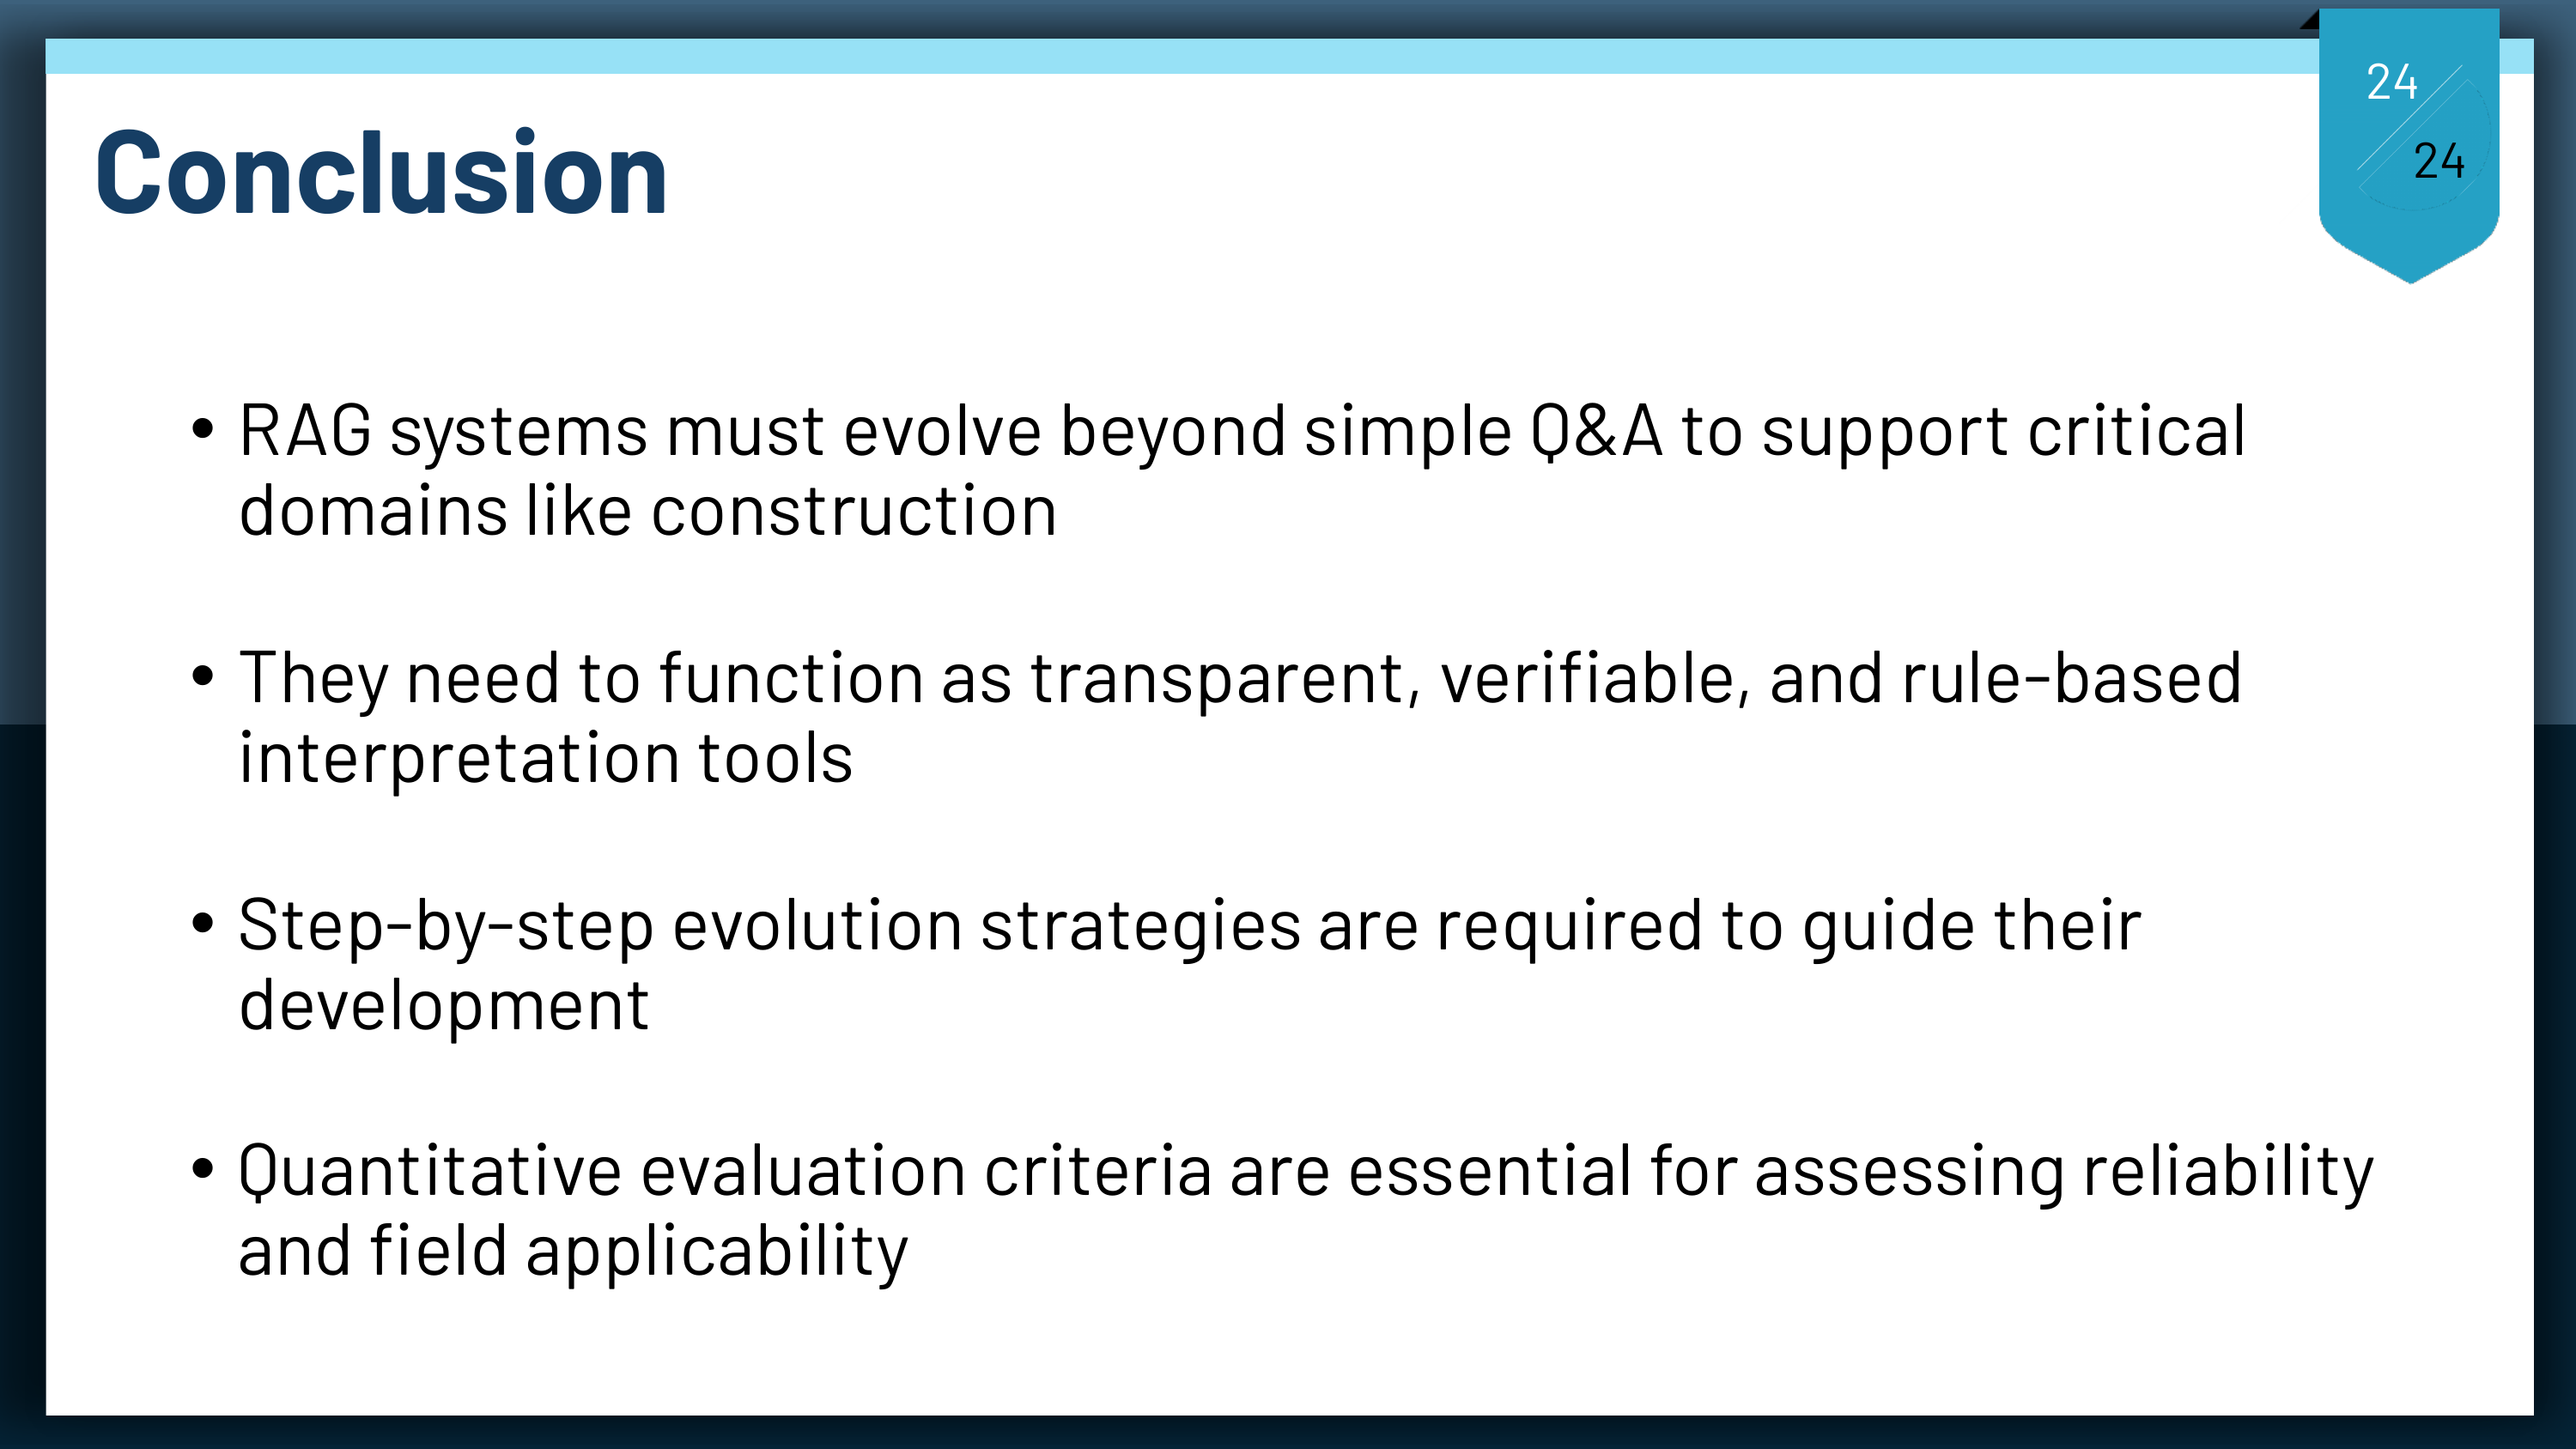

Conclusion
RAG systems must evolve beyond simple Q&A to support critical domains like construction

They need to function as transparent, verifiable, and rule-based interpretation tools

Step-by-step evolution strategies are required to guide their development

Quantitative evaluation criteria are essential for assessing reliability and field applicability